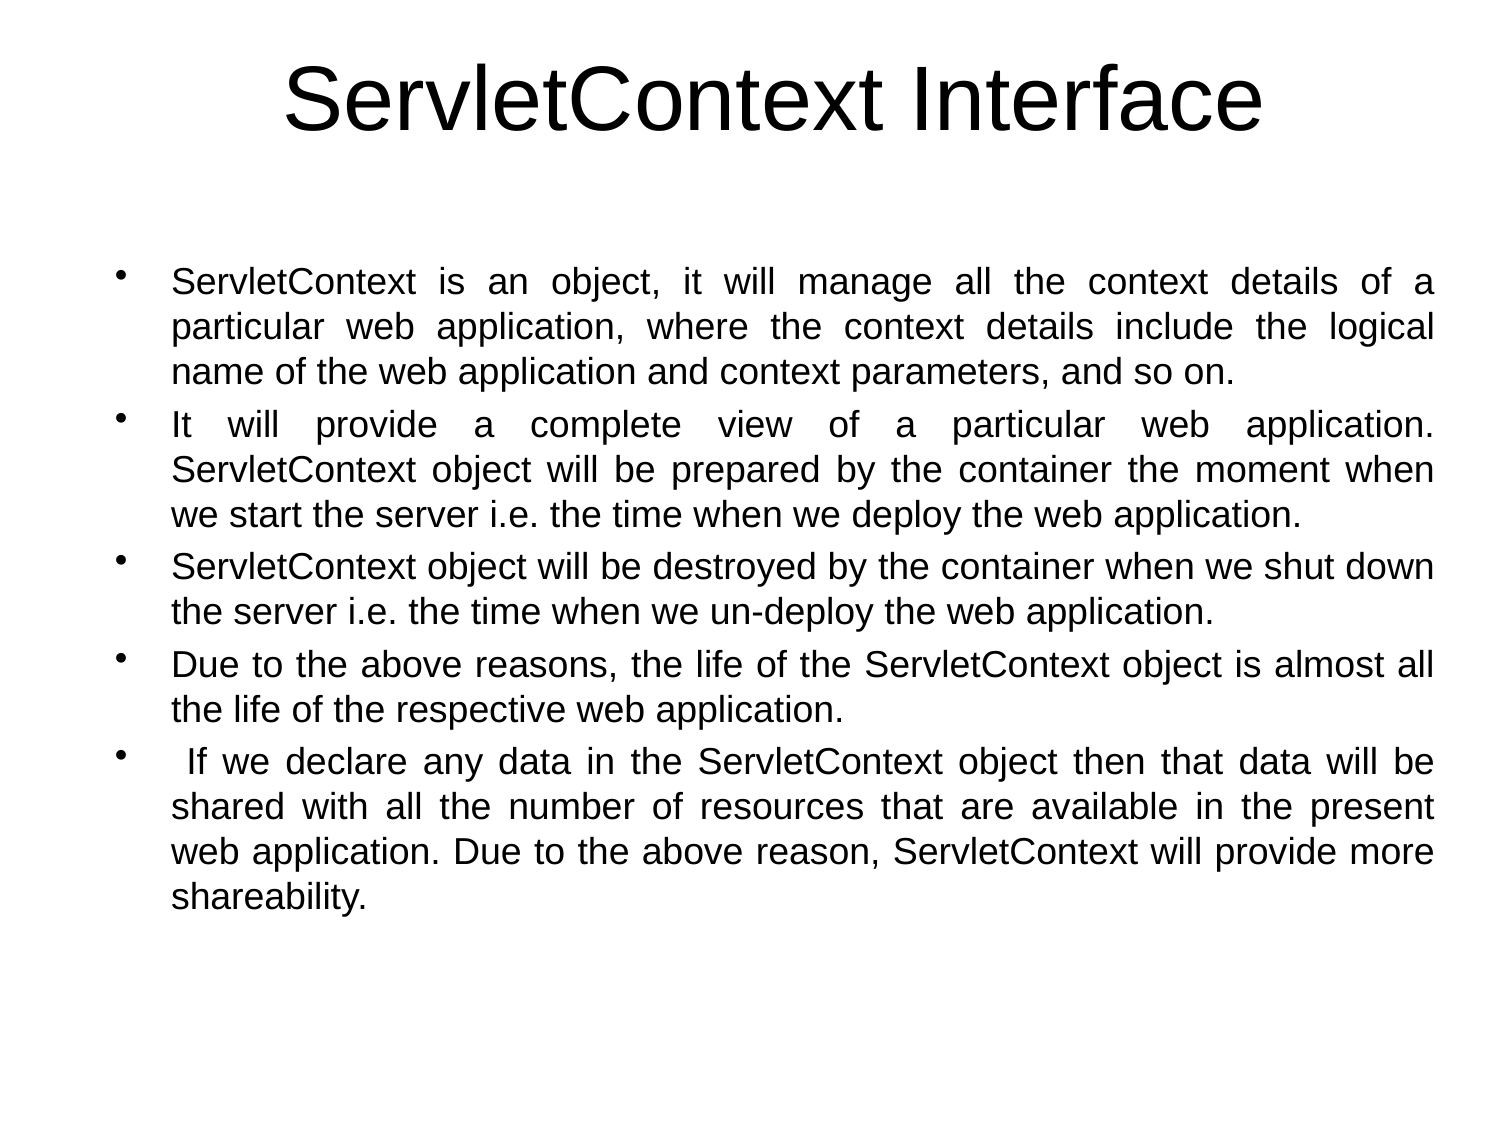

# ServletContext Interface
ServletContext is an object, it will manage all the context details of a particular web application, where the context details include the logical name of the web application and context parameters, and so on.
It will provide a complete view of a particular web application. ServletContext object will be prepared by the container the moment when we start the server i.e. the time when we deploy the web application.
ServletContext object will be destroyed by the container when we shut down the server i.e. the time when we un-deploy the web application.
Due to the above reasons, the life of the ServletContext object is almost all the life of the respective web application.
 If we declare any data in the ServletContext object then that data will be shared with all the number of resources that are available in the present web application. Due to the above reason, ServletContext will provide more shareability.